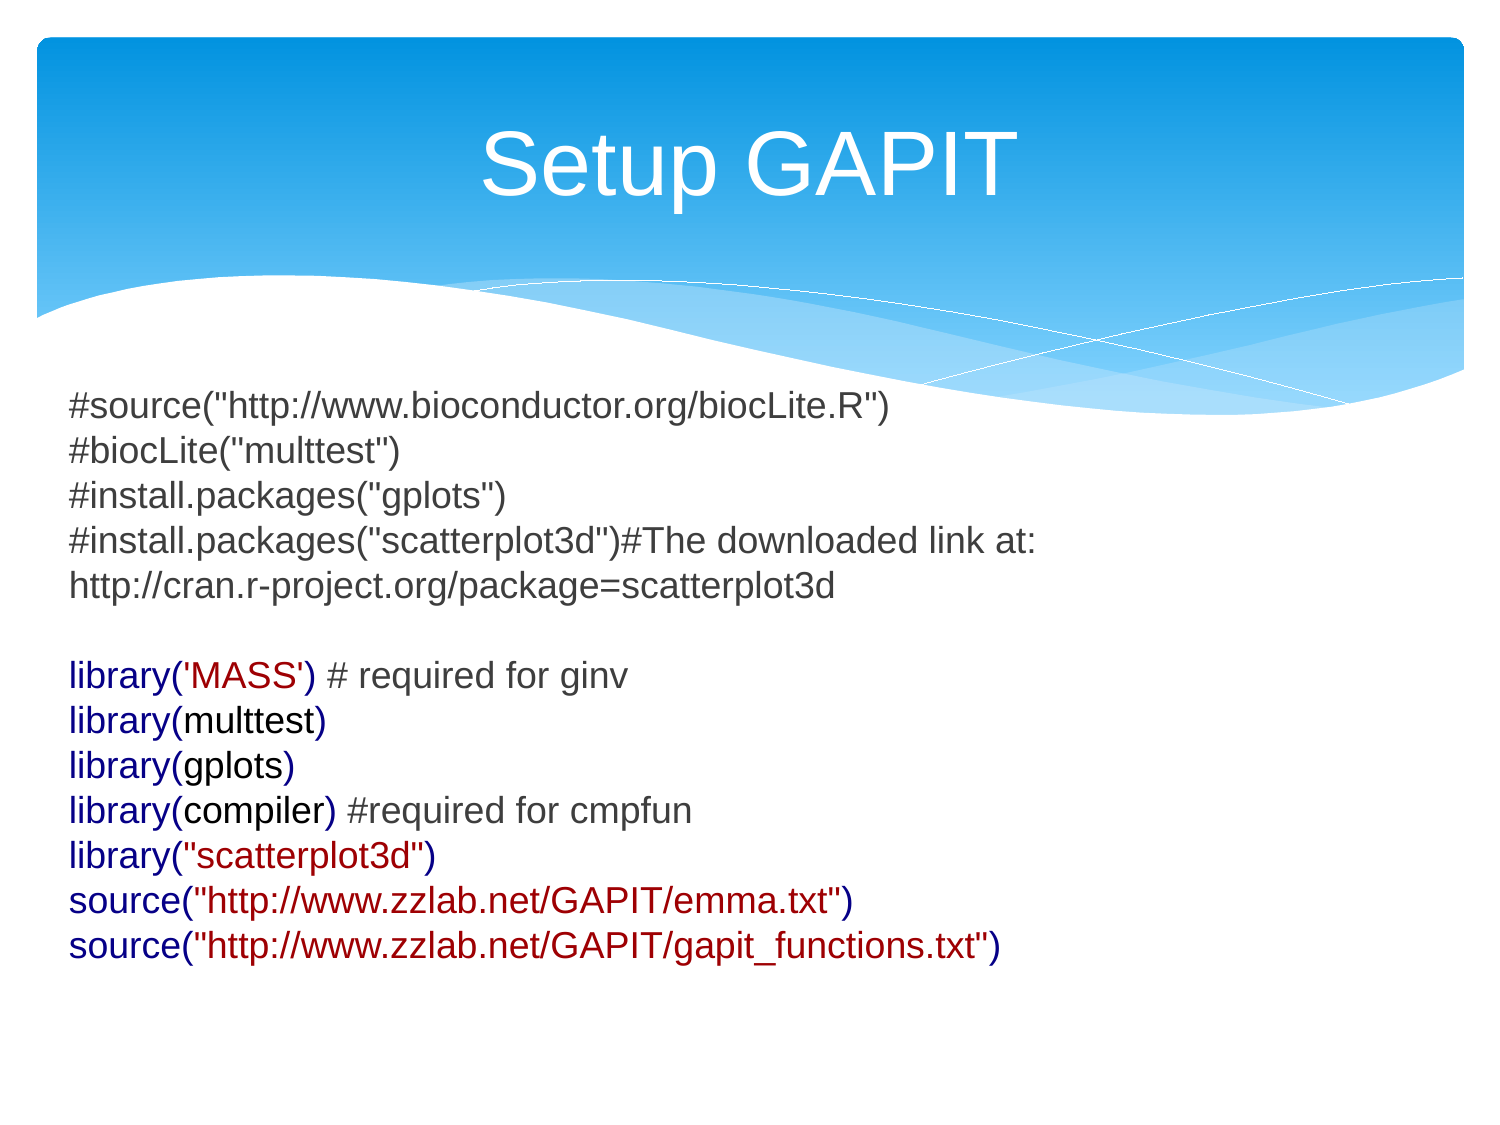

# Setup GAPIT
#source("http://www.bioconductor.org/biocLite.R")
#biocLite("multtest")
#install.packages("gplots")
#install.packages("scatterplot3d")#The downloaded link at: http://cran.r-project.org/package=scatterplot3d

library('MASS') # required for ginv
library(multtest)
library(gplots)
library(compiler) #required for cmpfun
library("scatterplot3d")
source("http://www.zzlab.net/GAPIT/emma.txt")
source("http://www.zzlab.net/GAPIT/gapit_functions.txt")